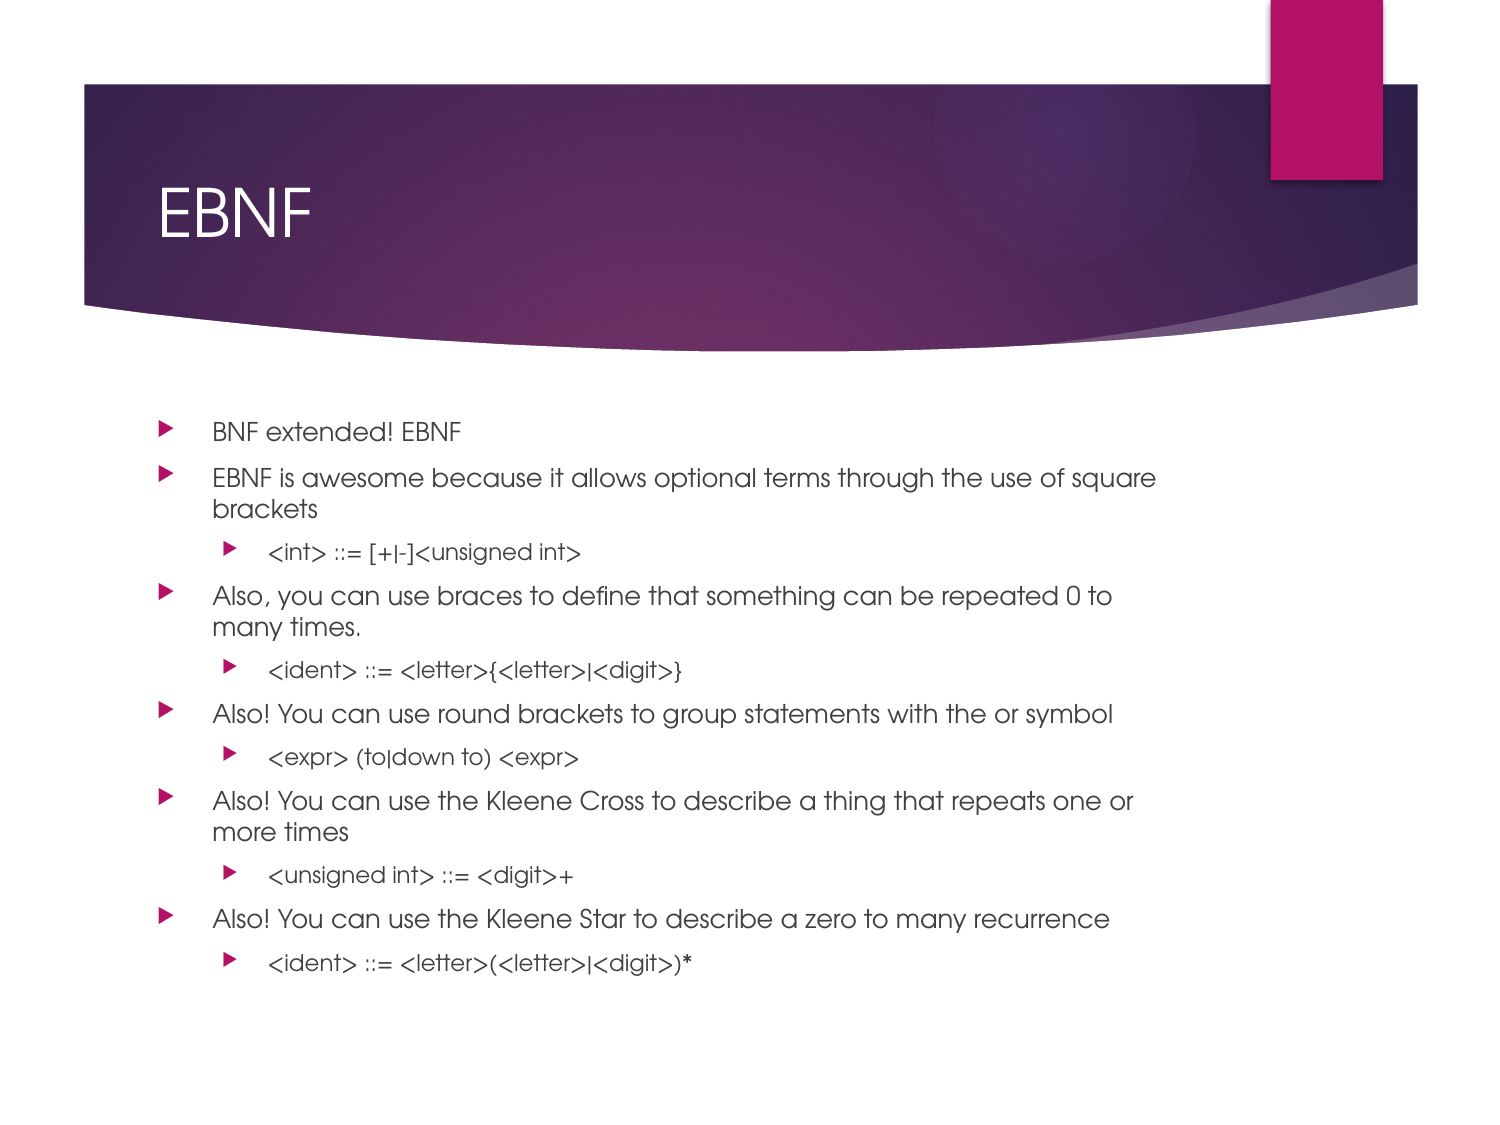

# EBNF
BNF extended! EBNF
EBNF is awesome because it allows optional terms through the use of square brackets
<int> ::= [+|-]<unsigned int>
Also, you can use braces to define that something can be repeated 0 to many times.
<ident> ::= <letter>{<letter>|<digit>}
Also! You can use round brackets to group statements with the or symbol
<expr> (to|down to) <expr>
Also! You can use the Kleene Cross to describe a thing that repeats one or more times
<unsigned int> ::= <digit>+
Also! You can use the Kleene Star to describe a zero to many recurrence
<ident> ::= <letter>(<letter>|<digit>)*